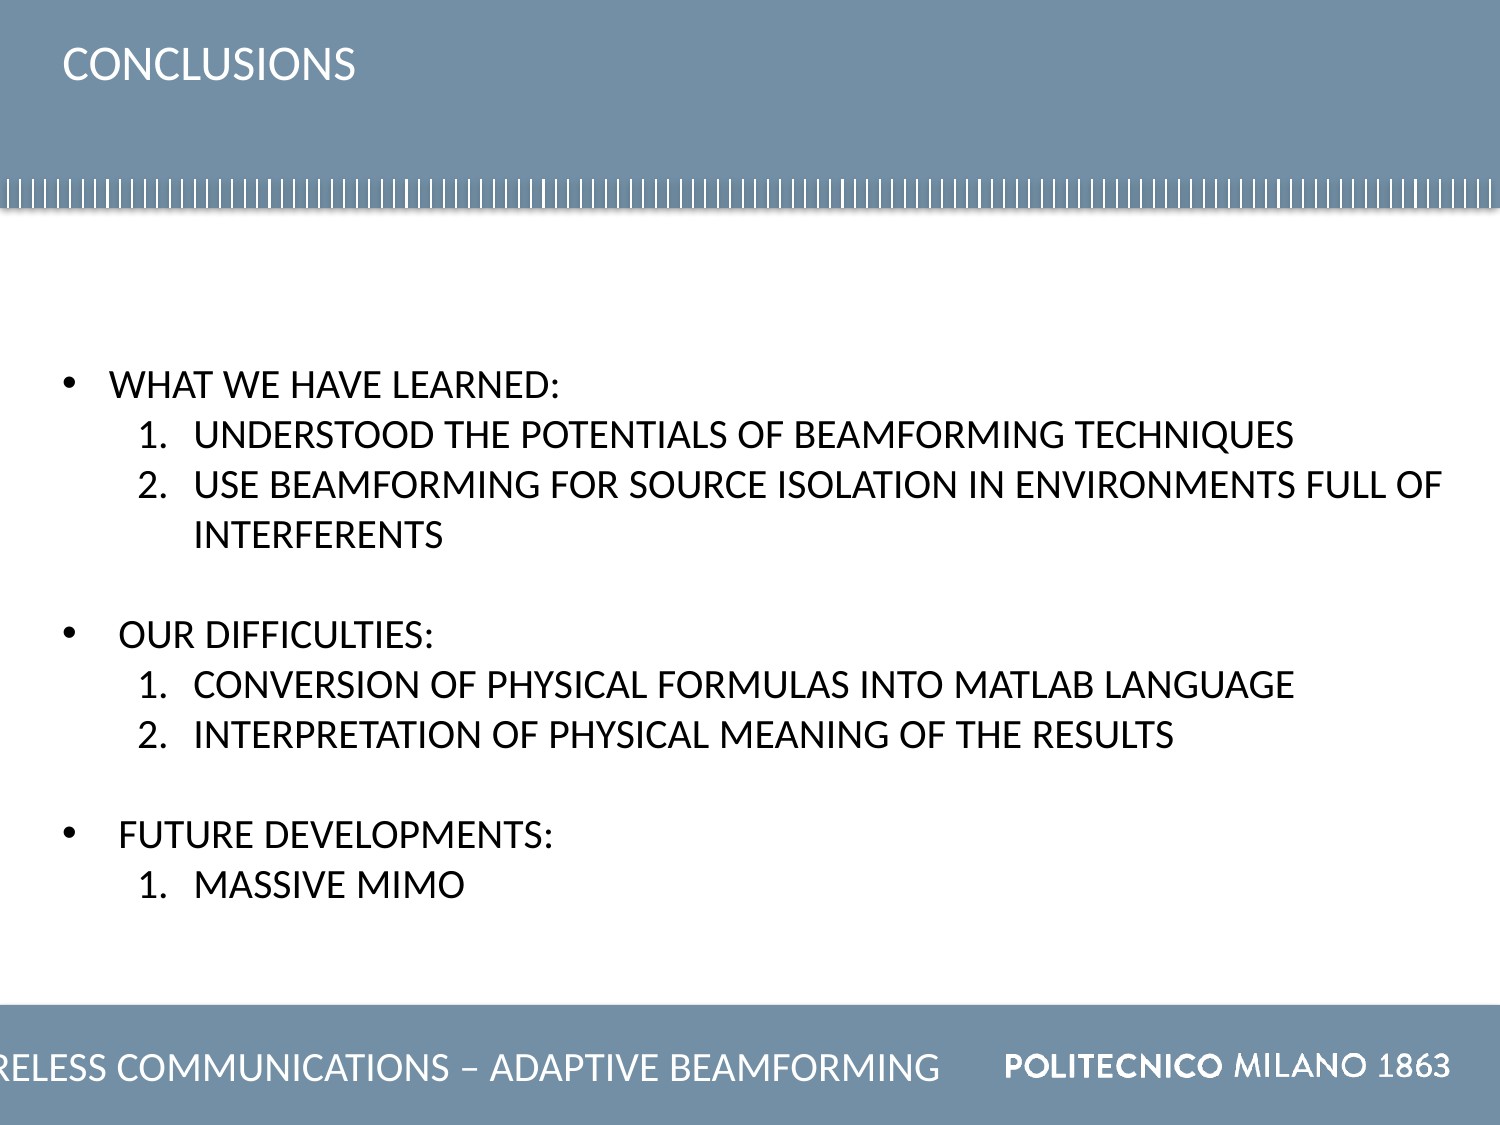

# Conclusions
What we have learned:
Understood the potentials of beamforming techniques
Use beamforming for source isolation in environments full of interferents

Our difficulties:
Conversion of physical formulas into Matlab language
Interpretation of physical meaning of the results

Future developments:
Massive MIMO